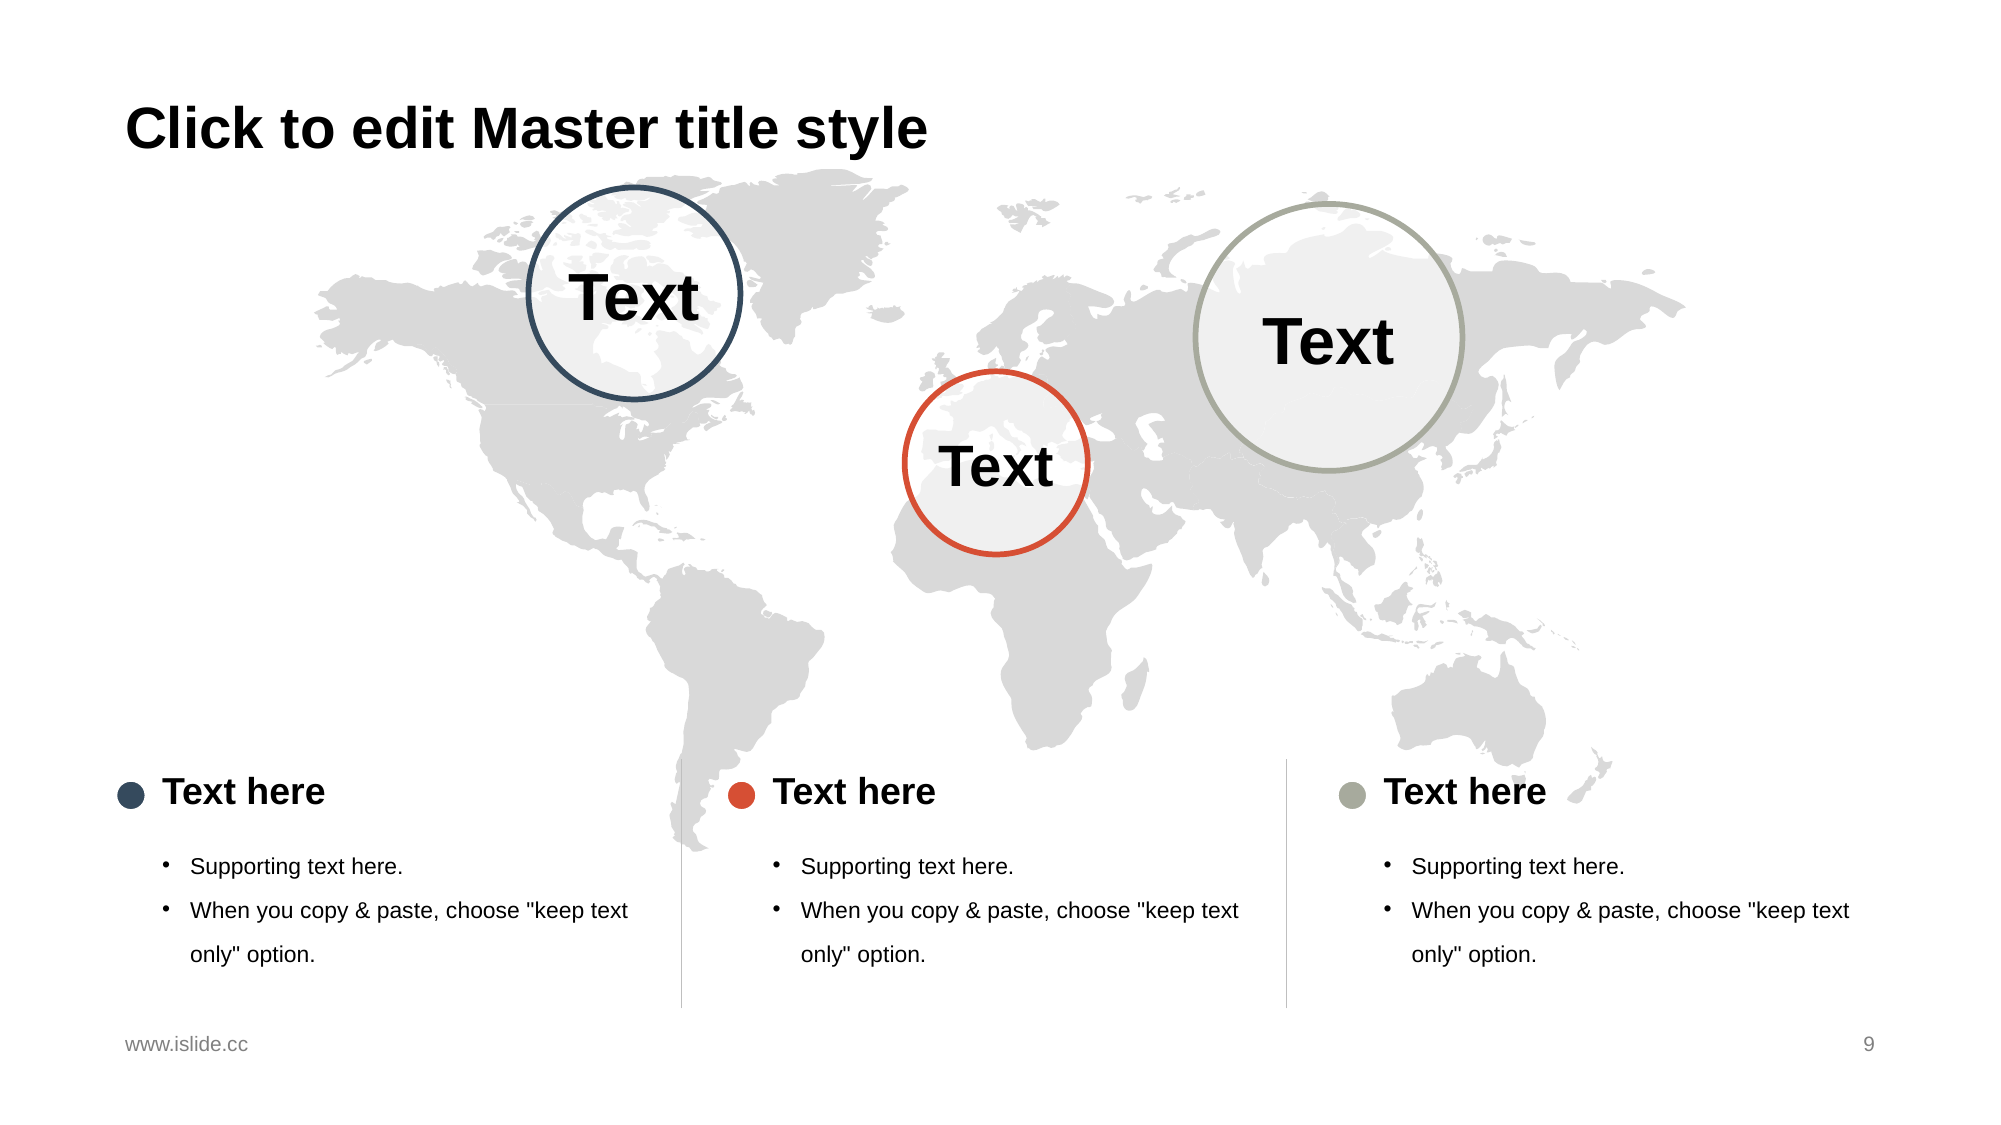

# Click to edit Master title style

Text
Text
Text
Text here

Supporting text here.
When you copy & paste, choose "keep text only" option.
Text here

Supporting text here.
When you copy & paste, choose "keep text only" option.
Text here

Supporting text here.
When you copy & paste, choose "keep text only" option.
www.islide.cc
9